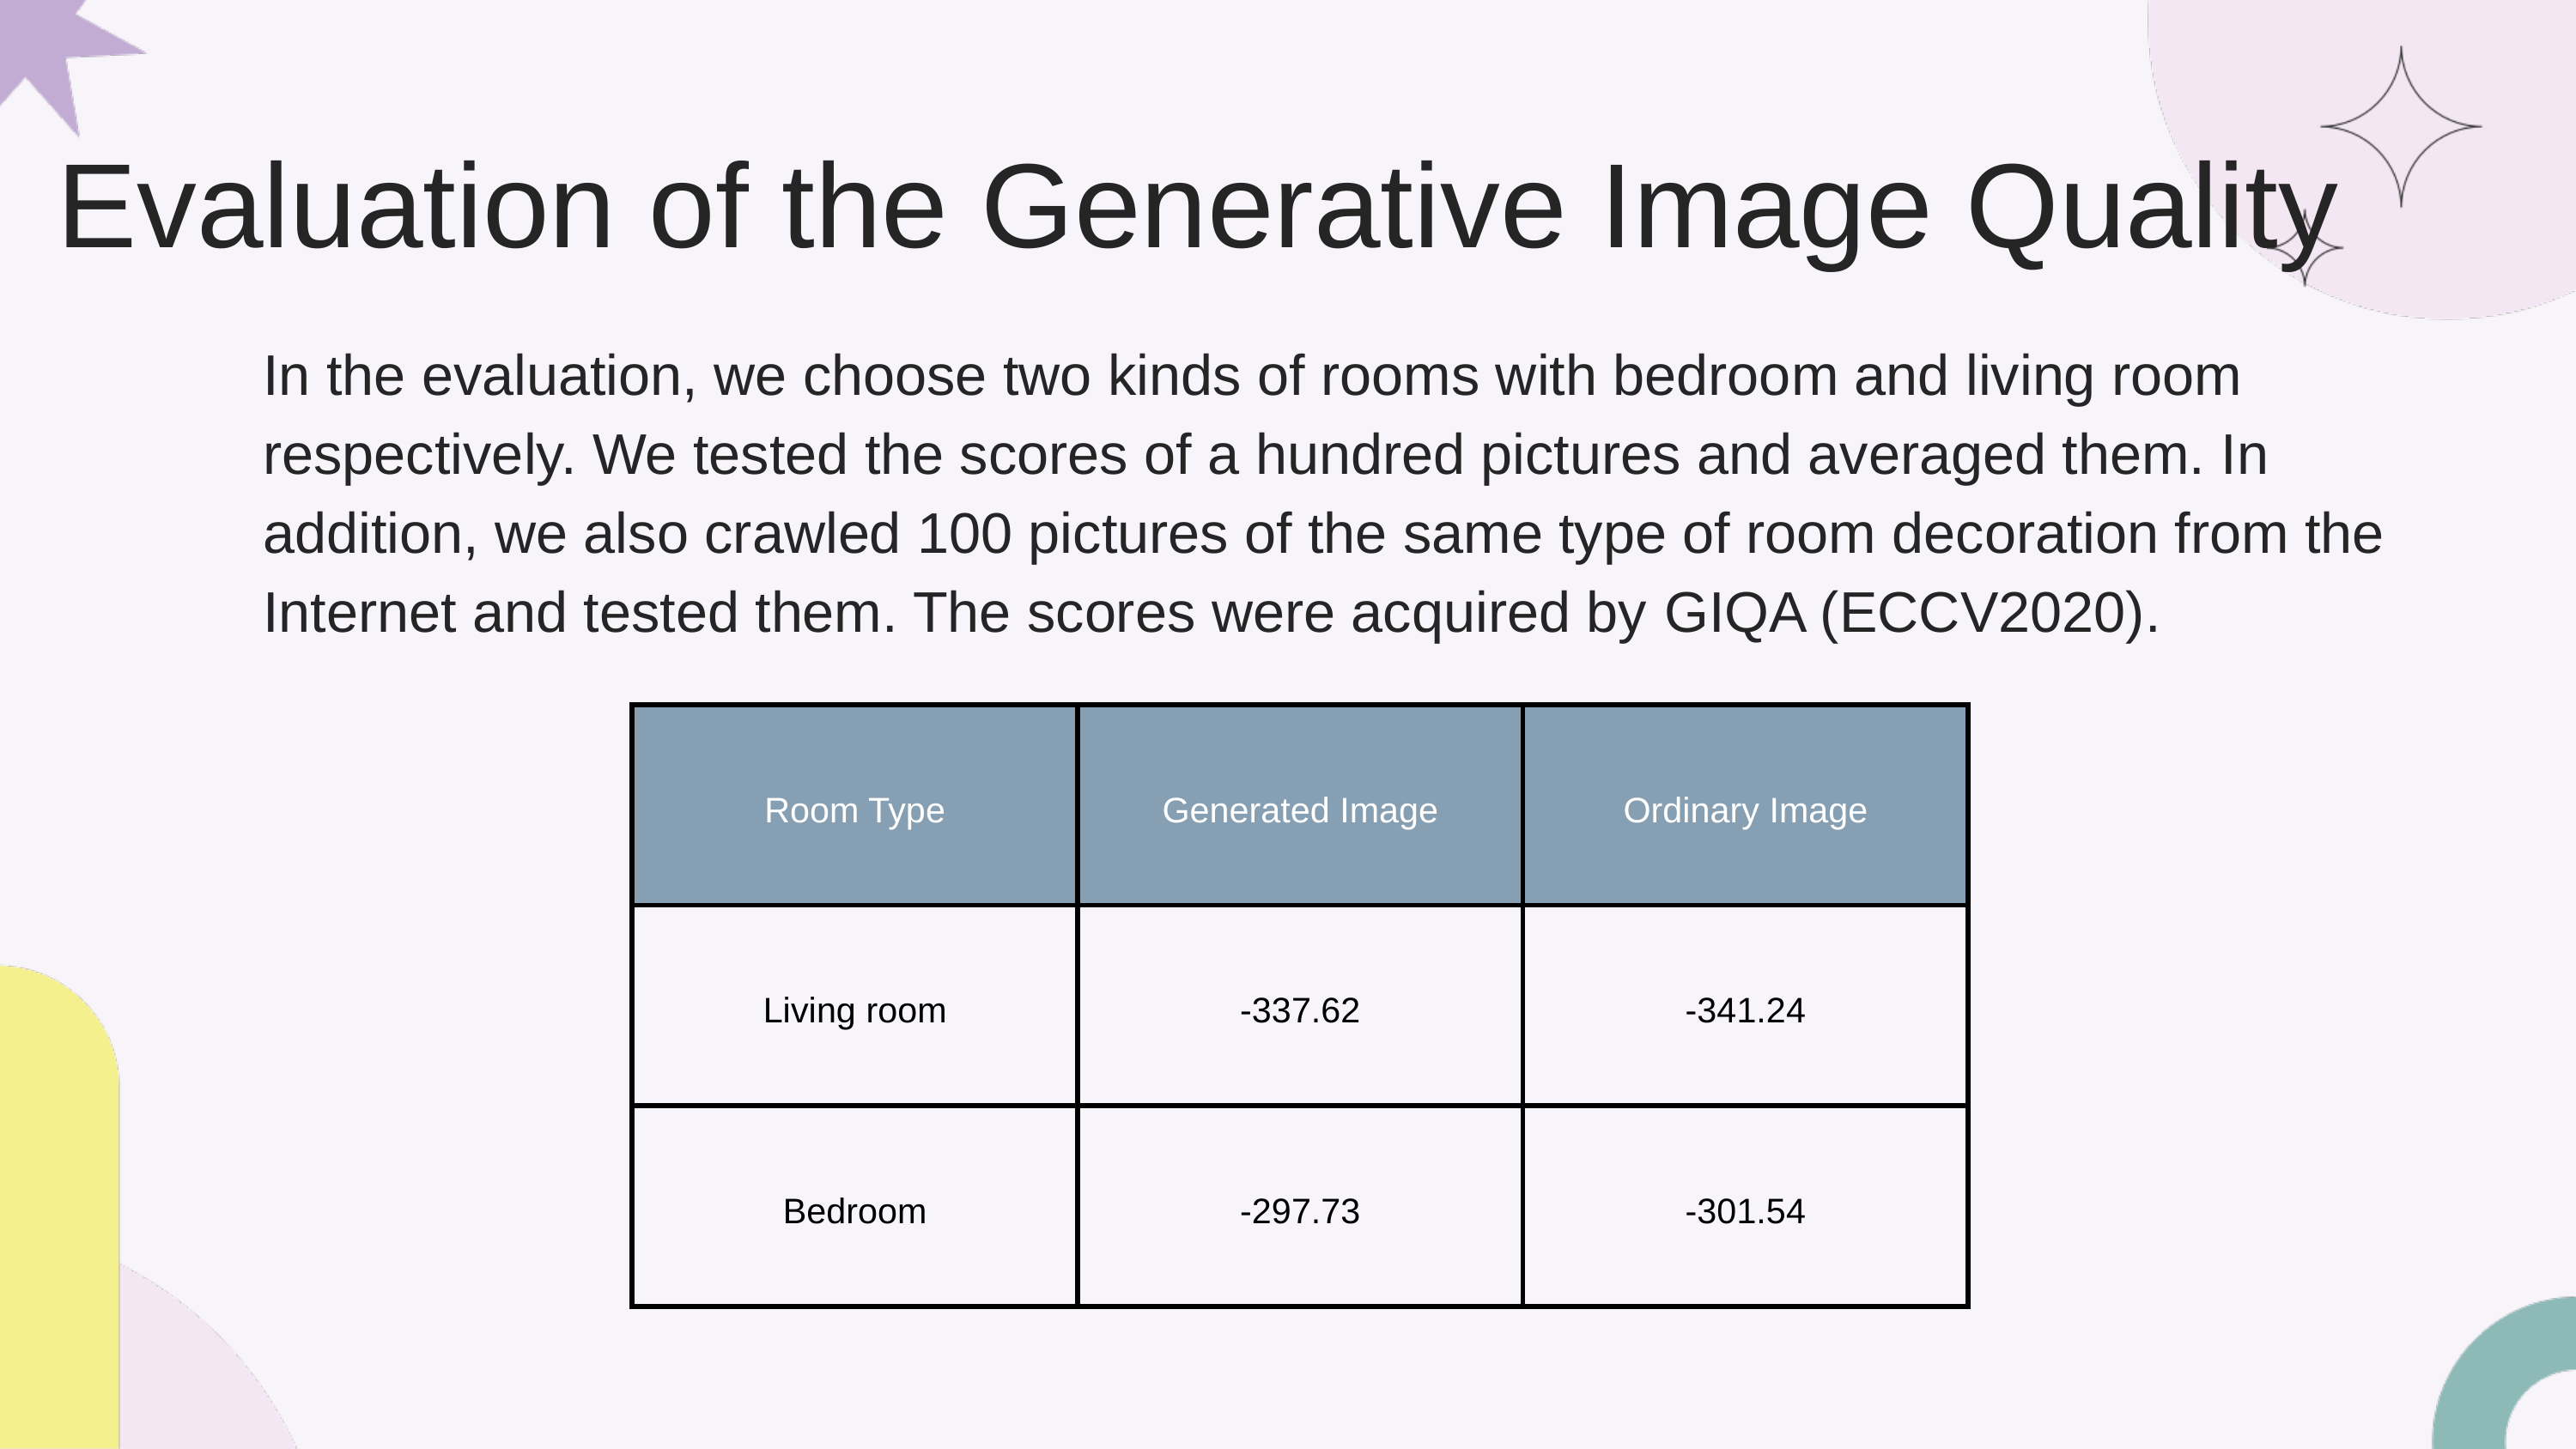

Evaluation of the Generative Image Quality
In the evaluation, we choose two kinds of rooms with bedroom and living room respectively. We tested the scores of a hundred pictures and averaged them. In addition, we also crawled 100 pictures of the same type of room decoration from the Internet and tested them. The scores were acquired by GIQA (ECCV2020).
| Room Type | Generated Image | Ordinary Image |
| --- | --- | --- |
| Living room | -337.62 | -341.24 |
| Bedroom | -297.73 | -301.54 |